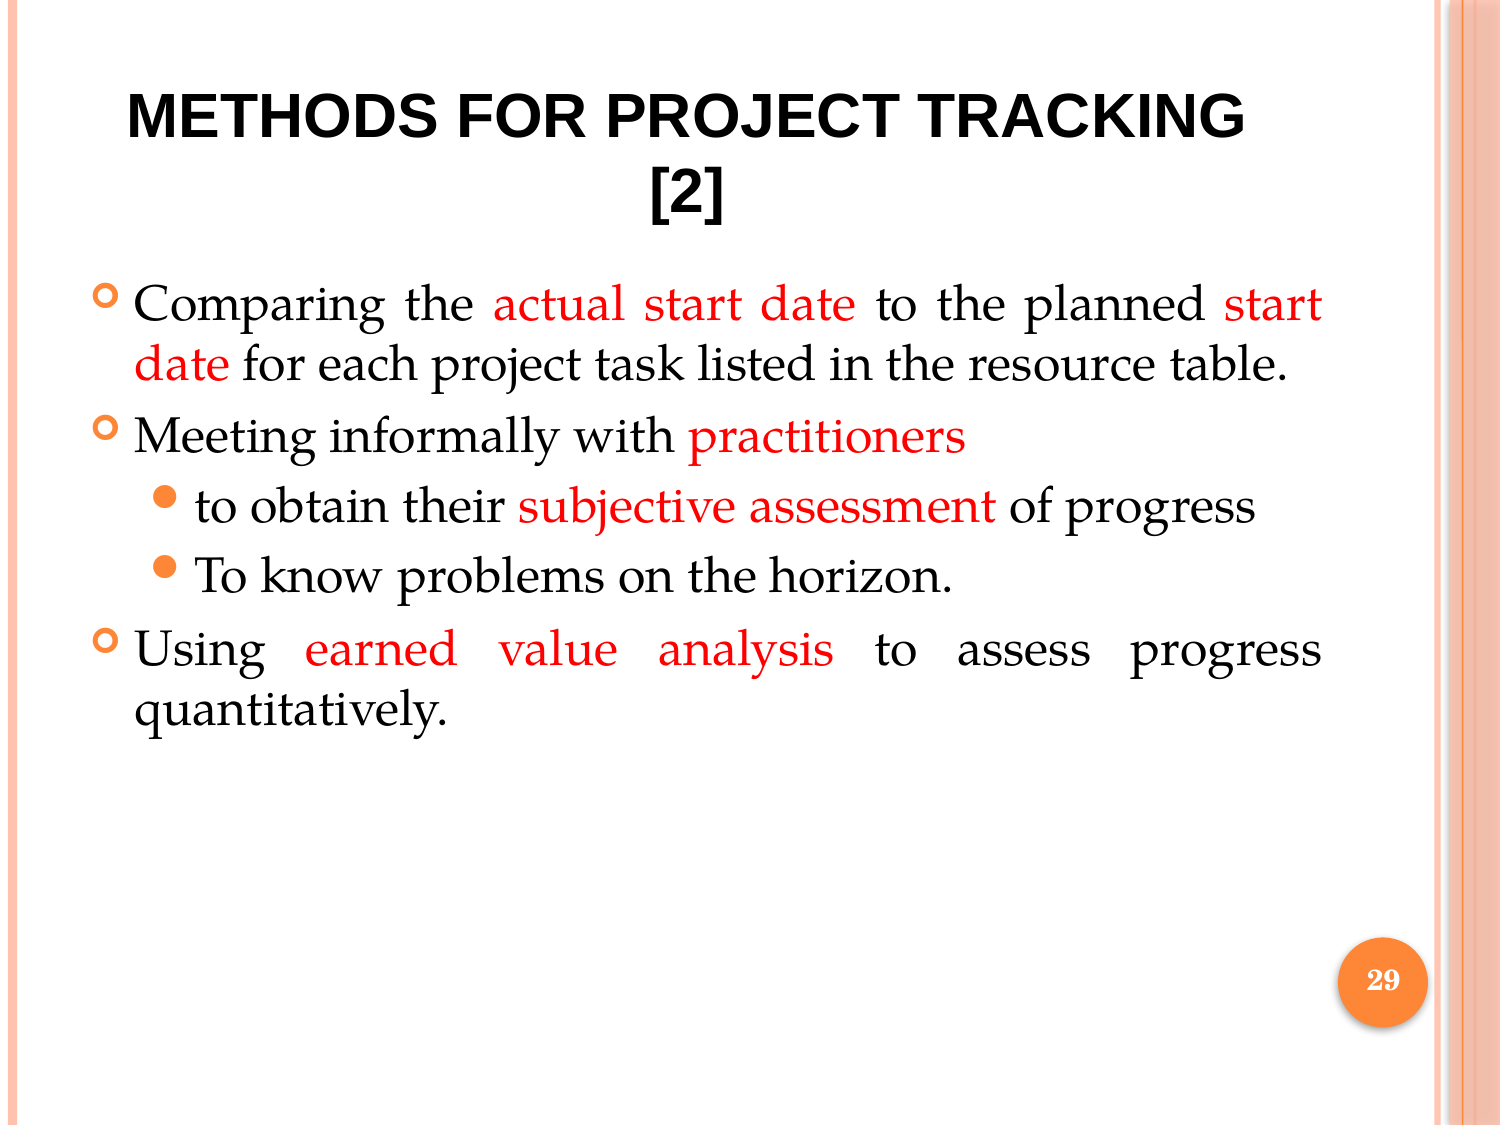

# Methods for project tracking [2]
Comparing the actual start date to the planned start date for each project task listed in the resource table.
Meeting informally with practitioners
to obtain their subjective assessment of progress
To know problems on the horizon.
Using earned value analysis to assess progress quantitatively.
29